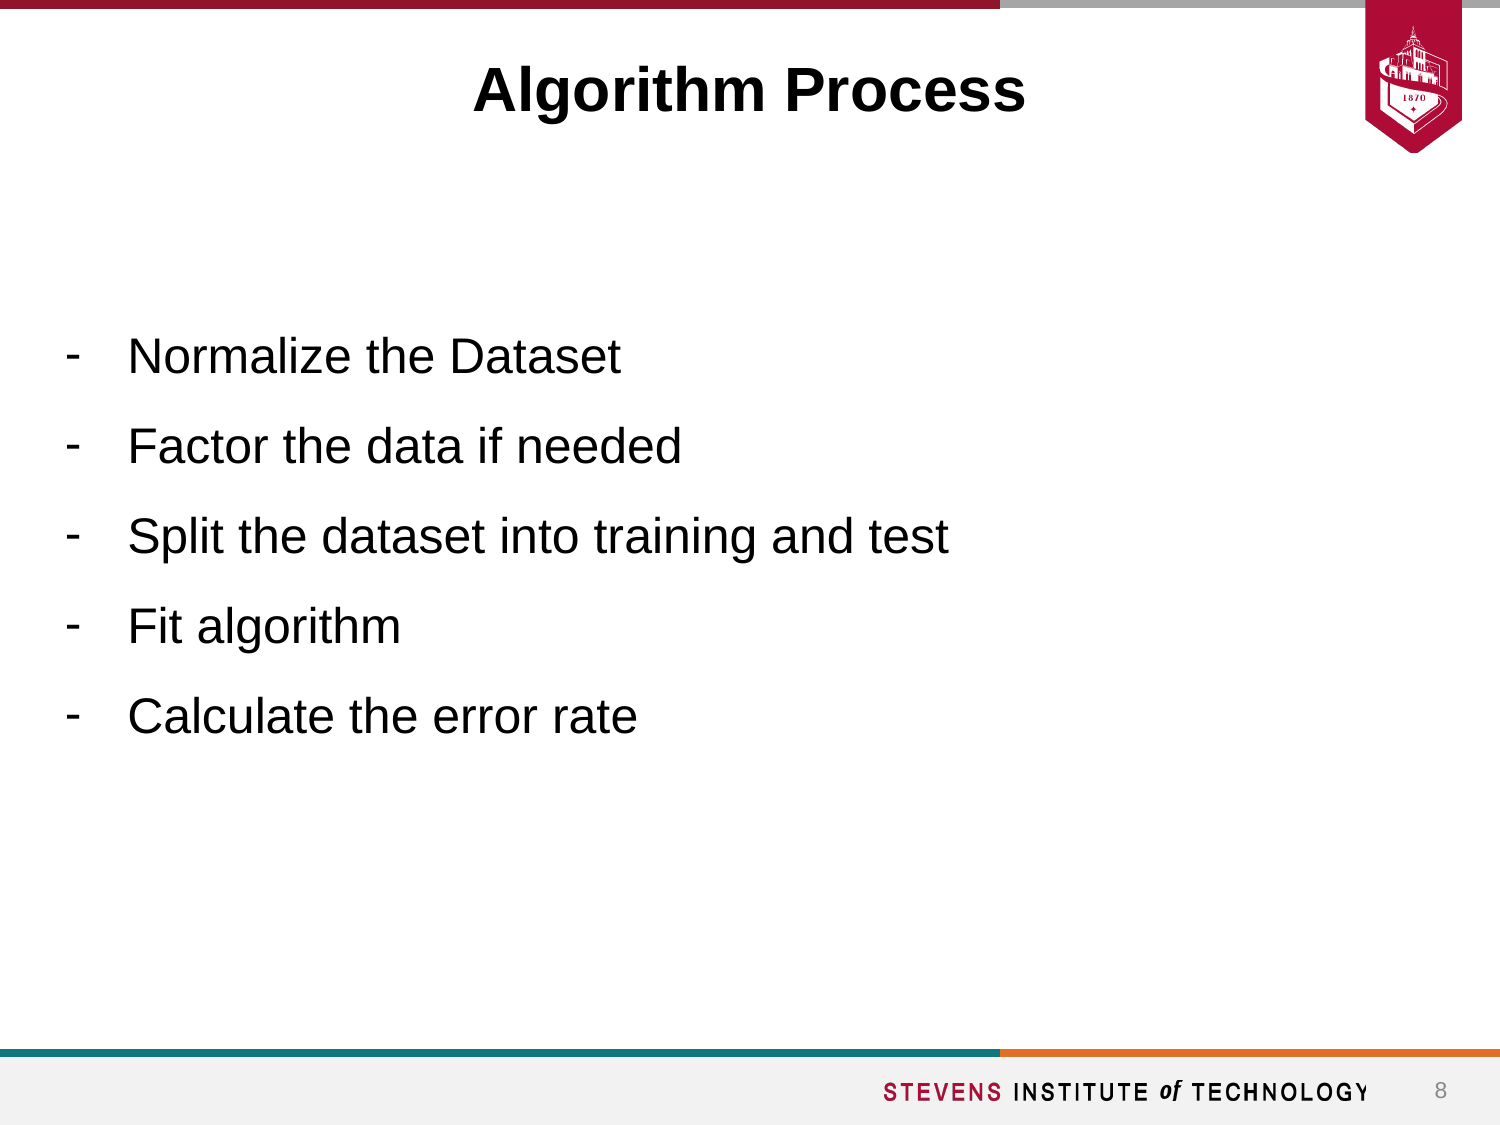

Algorithm Process

Normalize the Dataset
Factor the data if needed
Split the dataset into training and test
Fit algorithm
Calculate the error rate
8